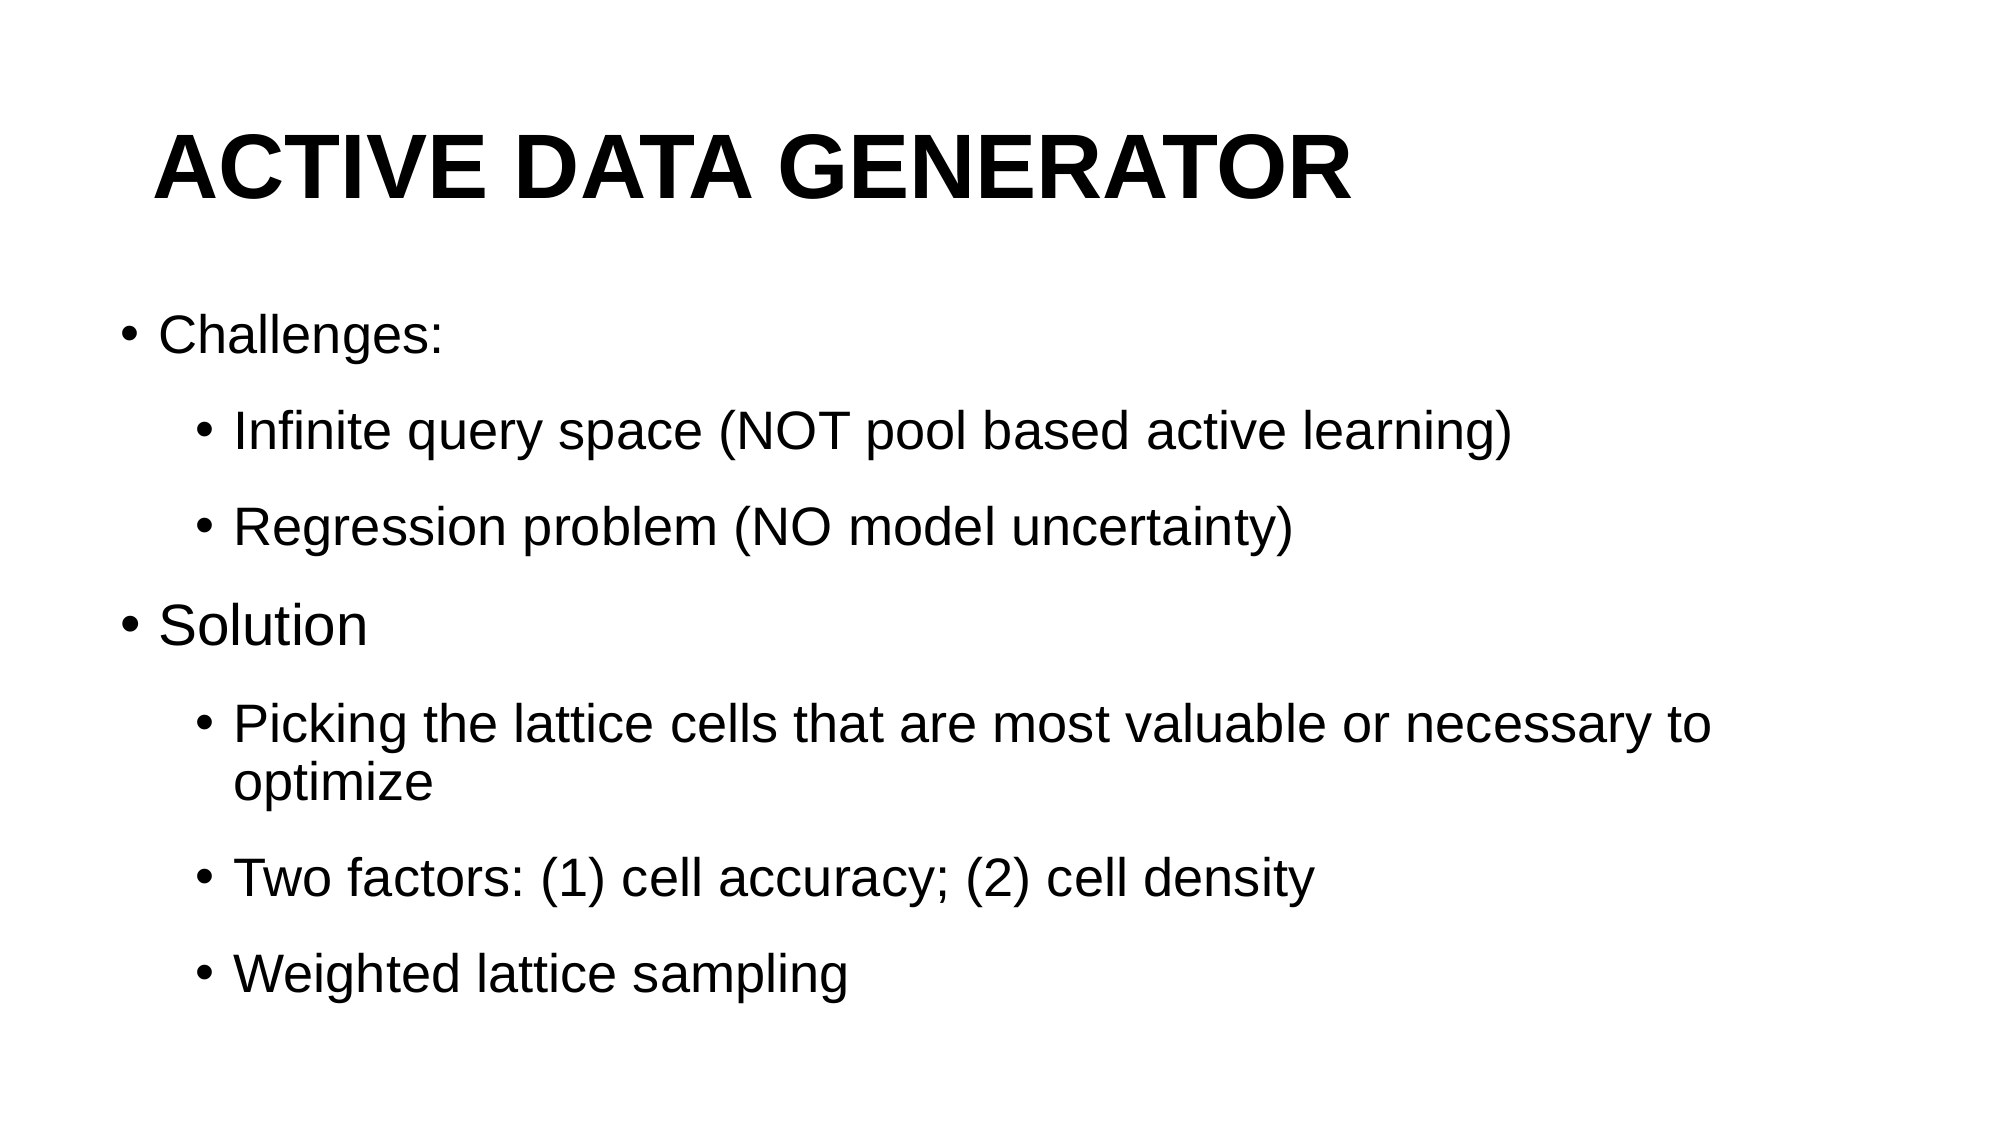

# ACTIVE DATA GENERATOR
Challenges:
Infinite query space (NOT pool based active learning)
Regression problem (NO model uncertainty)
Solution
Picking the lattice cells that are most valuable or necessary to optimize
Two factors: (1) cell accuracy; (2) cell density
Weighted lattice sampling